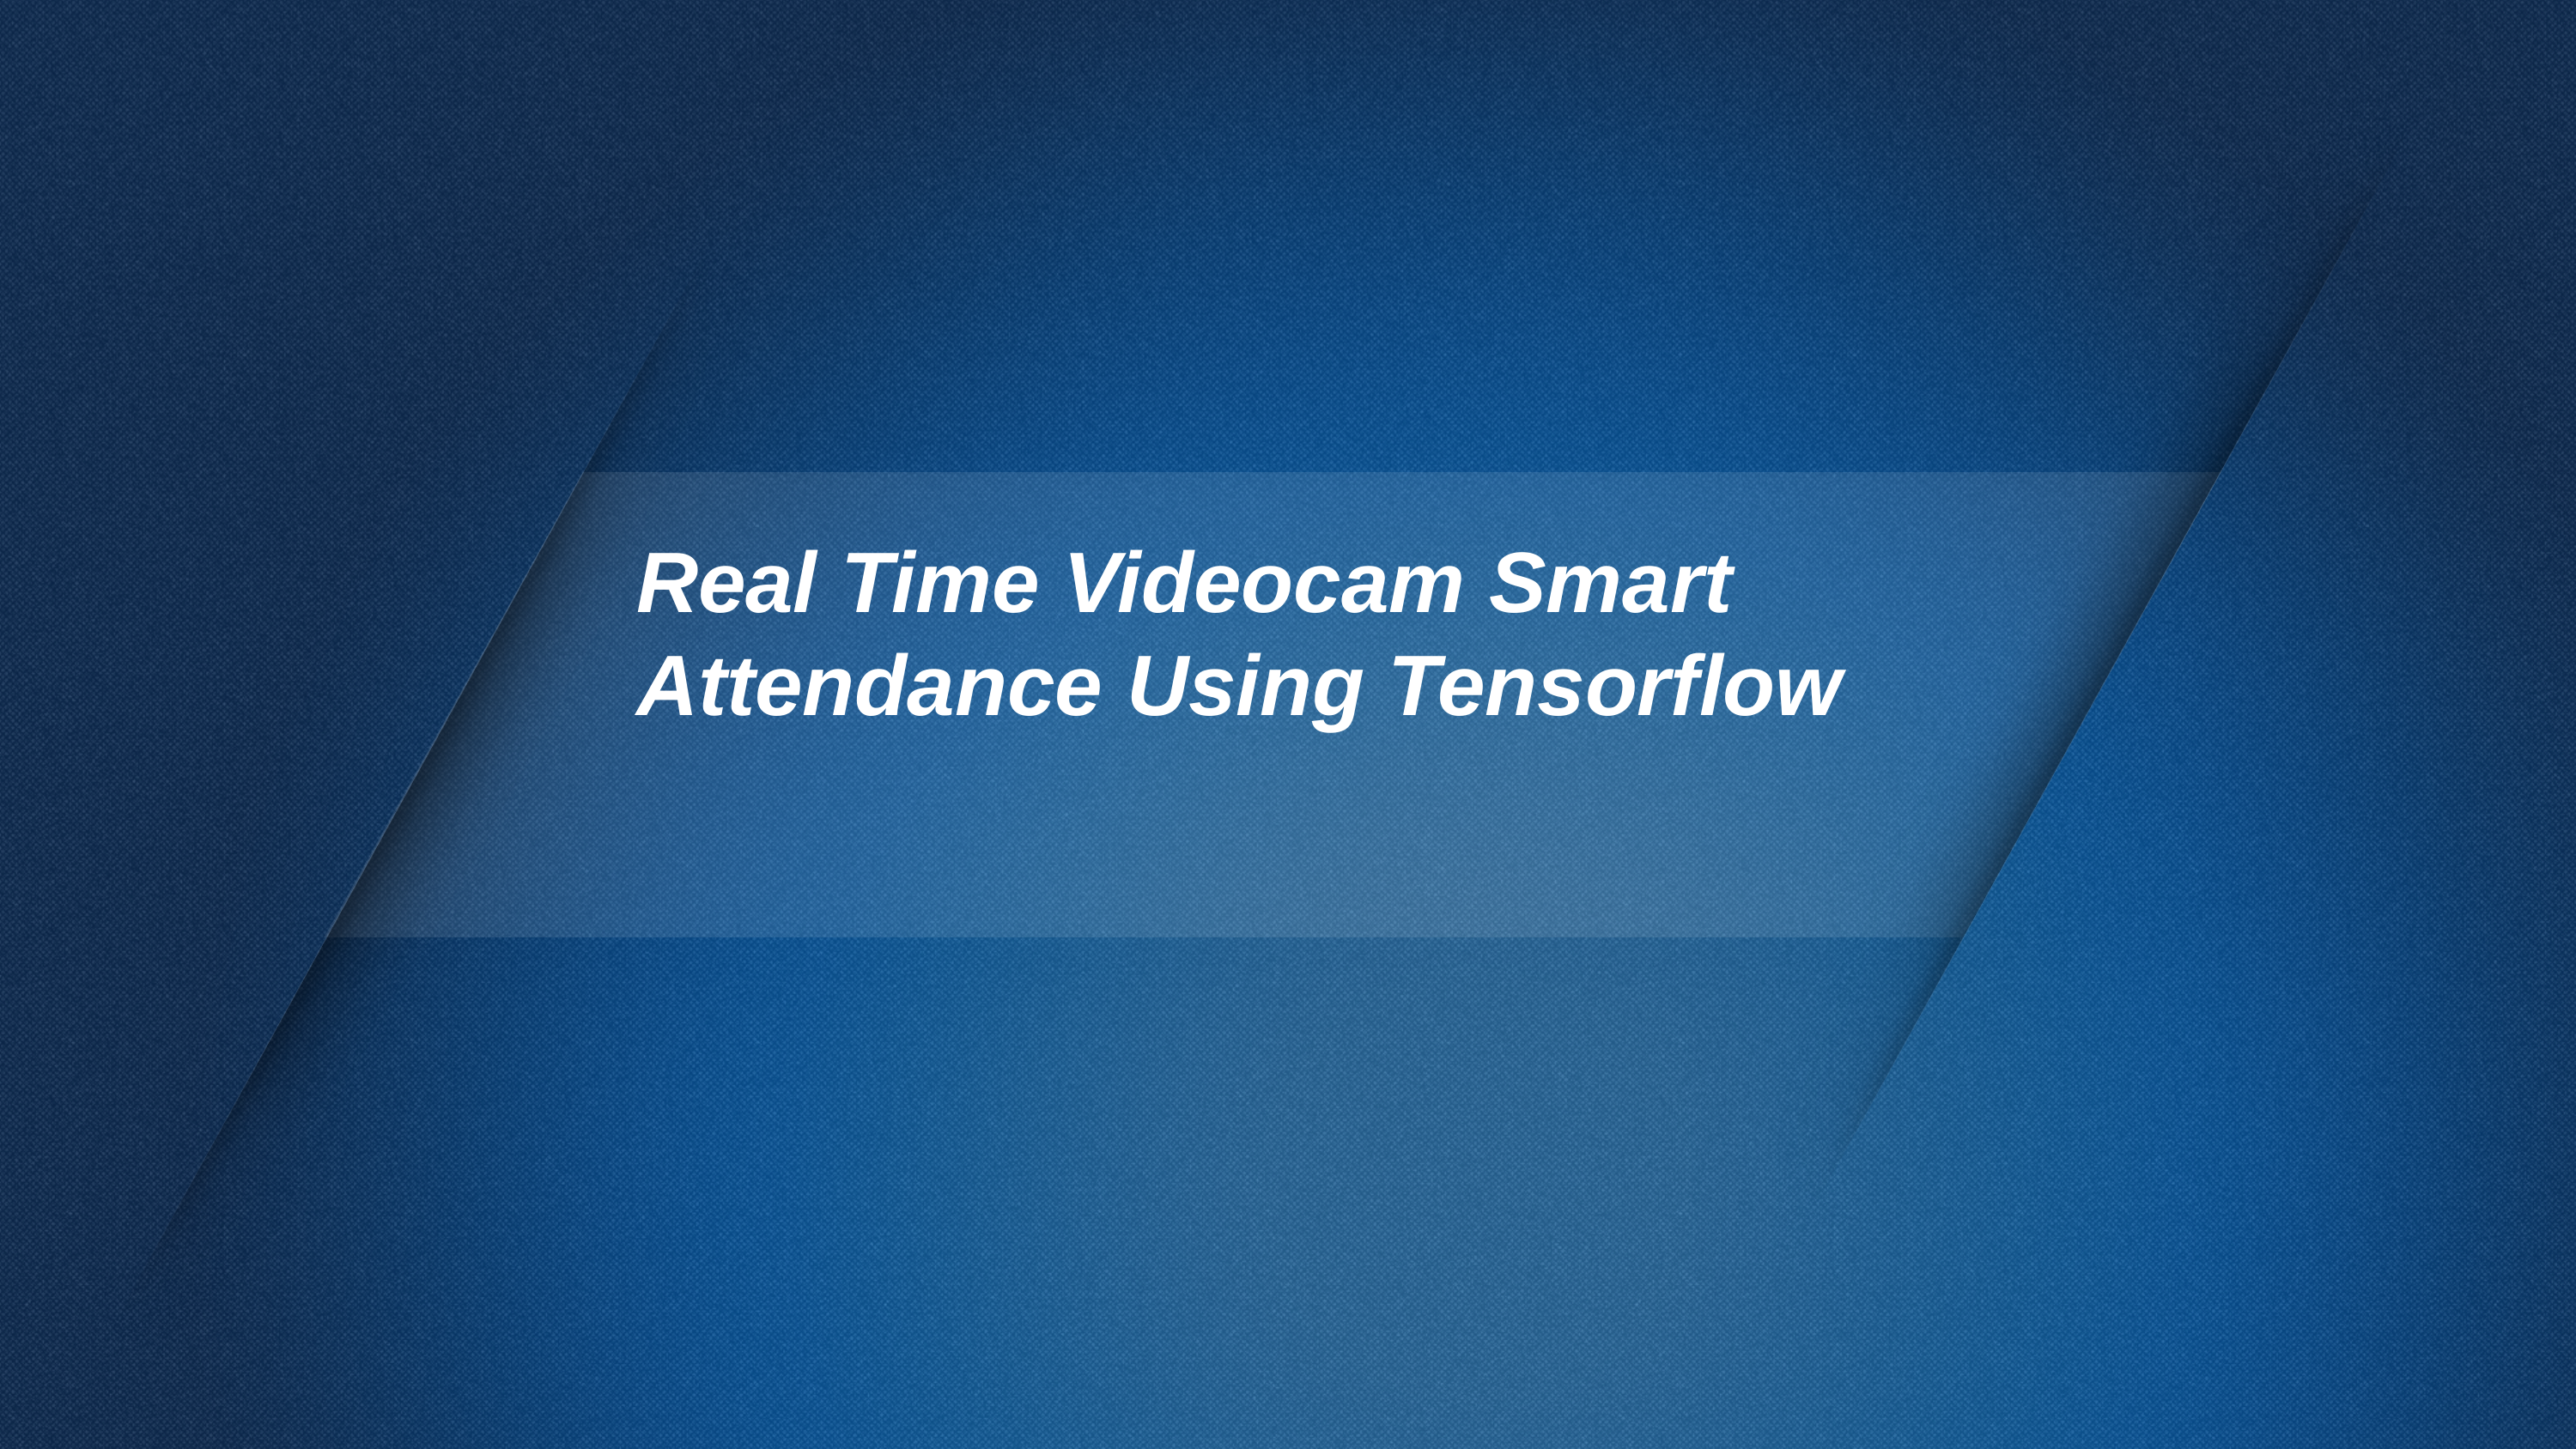

# Real Time Videocam Smart Attendance Using Tensorflow